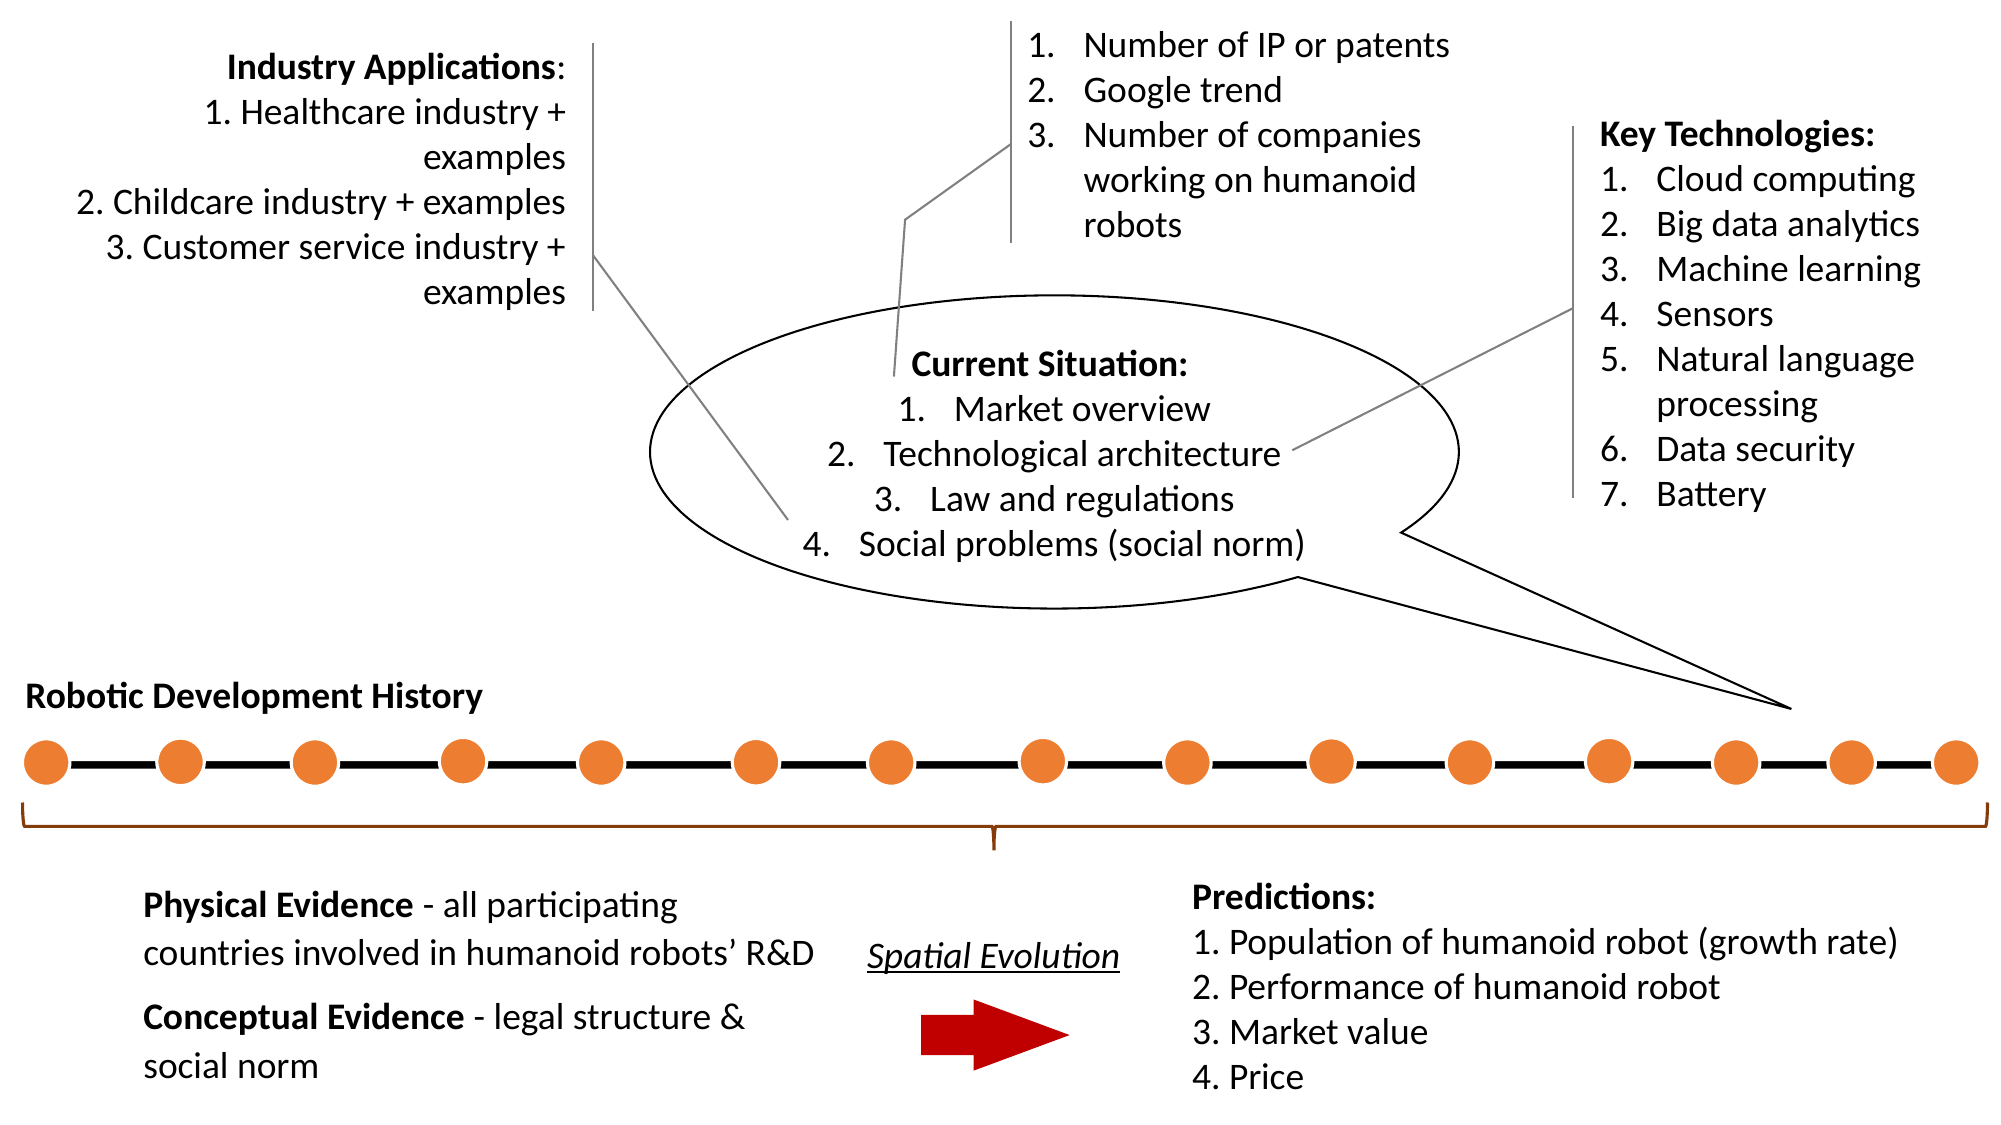

Number of IP or patents
Google trend
Number of companies working on humanoid robots
Industry Applications:
1. Healthcare industry + examples
2. Childcare industry + examples
3. Customer service industry + examples
Key Technologies:
Cloud computing
Big data analytics
Machine learning
Sensors
Natural language processing
Data security
Battery
Current Situation:
Market overview
Technological architecture
Law and regulations
Social problems (social norm)
Robotic Development History

Predictions:
1. Population of humanoid robot (growth rate)
2. Performance of humanoid robot
3. Market value
4. Price
Physical Evidence - all participating countries involved in humanoid robots’ R&D
Conceptual Evidence - legal structure & social norm
Spatial Evolution